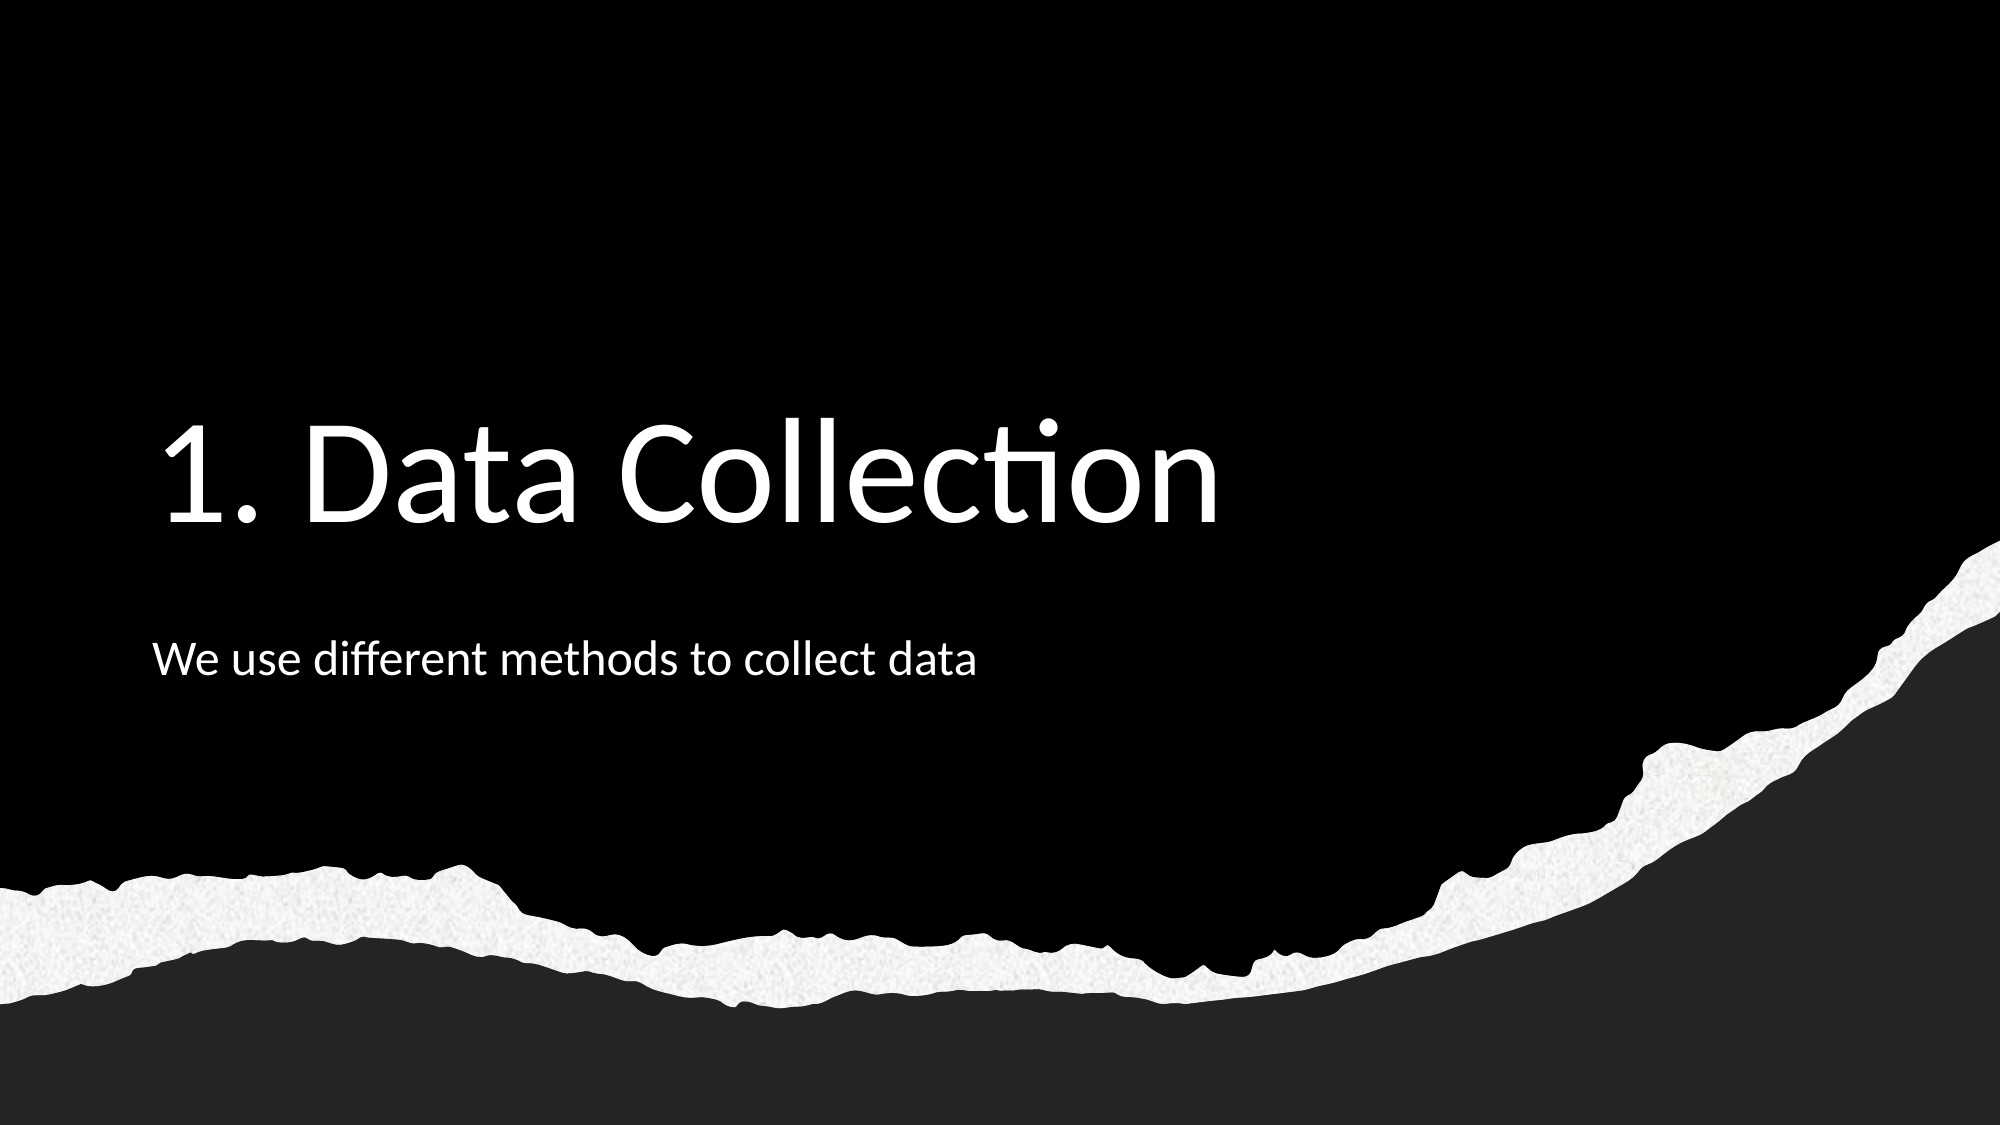

# 1. Data Collection

We use different methods to collect data